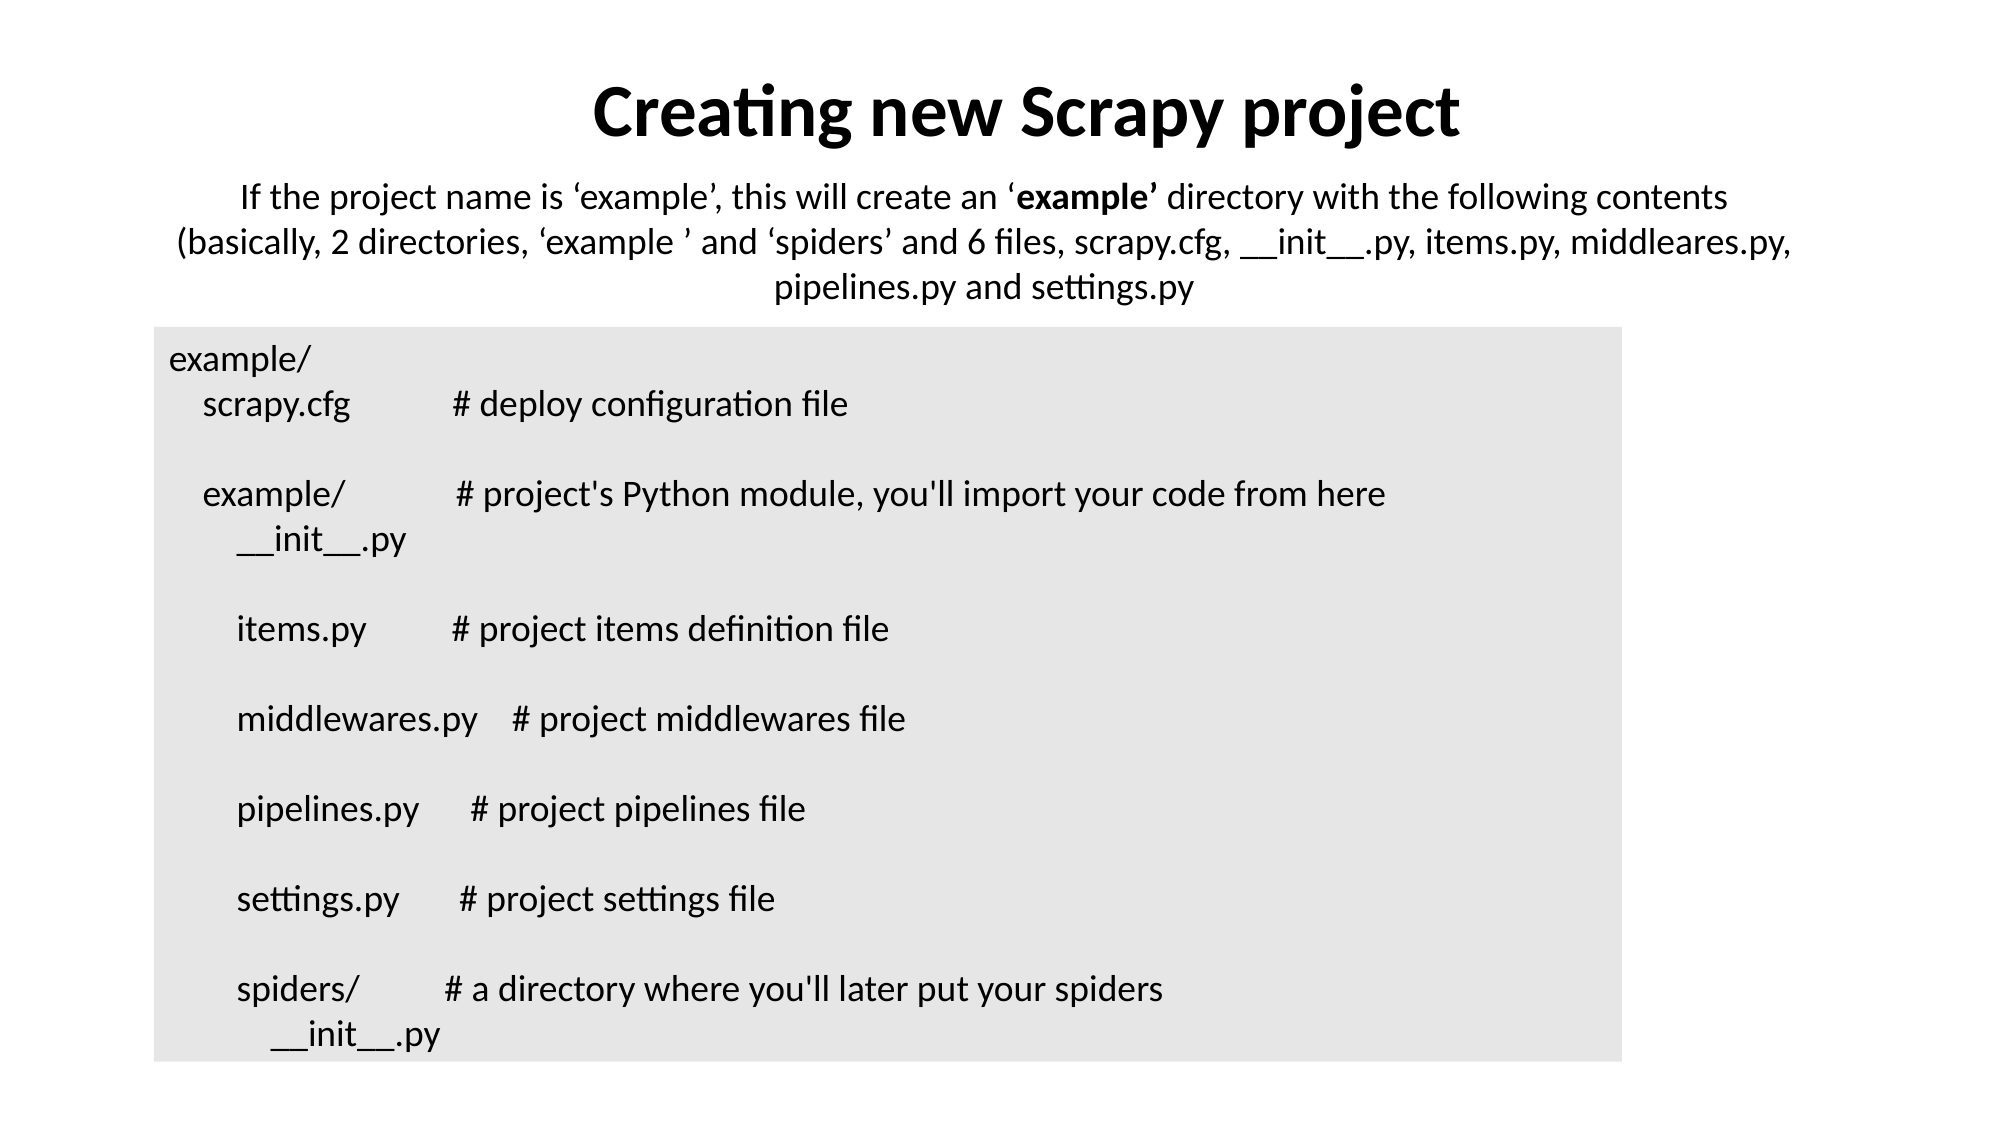

Creating new Scrapy project
If the project name is ‘example’, this will create an ‘example’ directory with the following contents (basically, 2 directories, ‘example ’ and ‘spiders’ and 6 files, scrapy.cfg, __init__.py, items.py, middleares.py, pipelines.py and settings.py
example/
    scrapy.cfg            # deploy configuration file

    example/             # project's Python module, you'll import your code from here
        __init__.py

        items.py          # project items definition file

        middlewares.py    # project middlewares file

        pipelines.py      # project pipelines file

        settings.py       # project settings file

        spiders/          # a directory where you'll later put your spiders
            __init__.py